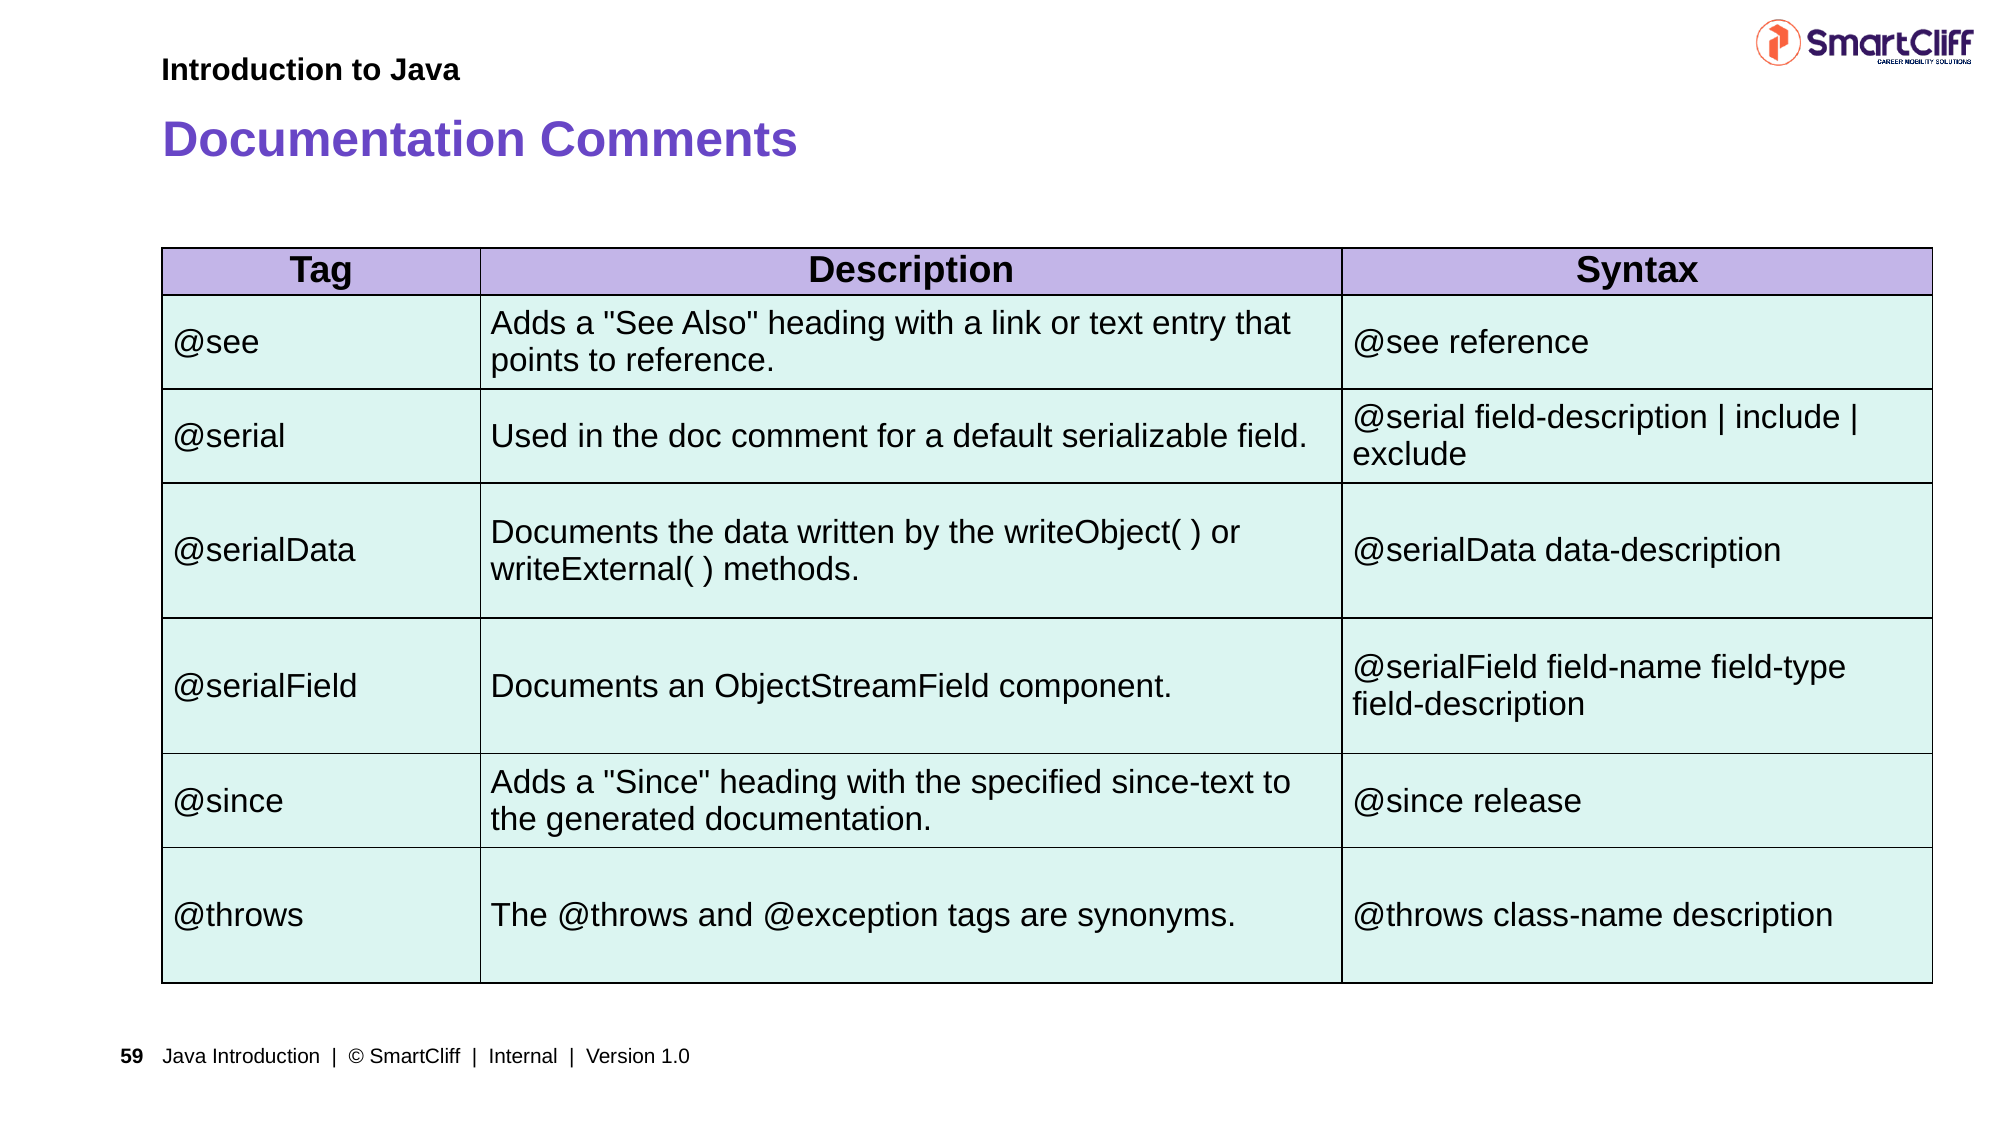

Introduction to Java
# Documentation Comments
| Tag | Description | Syntax |
| --- | --- | --- |
| @see | Adds a "See Also" heading with a link or text entry that points to reference. | @see reference |
| @serial | Used in the doc comment for a default serializable field. | @serial field-description | include | exclude |
| @serialData | Documents the data written by the writeObject( ) or writeExternal( ) methods. | @serialData data-description |
| @serialField | Documents an ObjectStreamField component. | @serialField field-name field-type field-description |
| @since | Adds a "Since" heading with the specified since-text to the generated documentation. | @since release |
| @throws | The @throws and @exception tags are synonyms. | @throws class-name description |
Java Introduction  |  © SmartCliff  |  Internal  |  Version 1.0
59